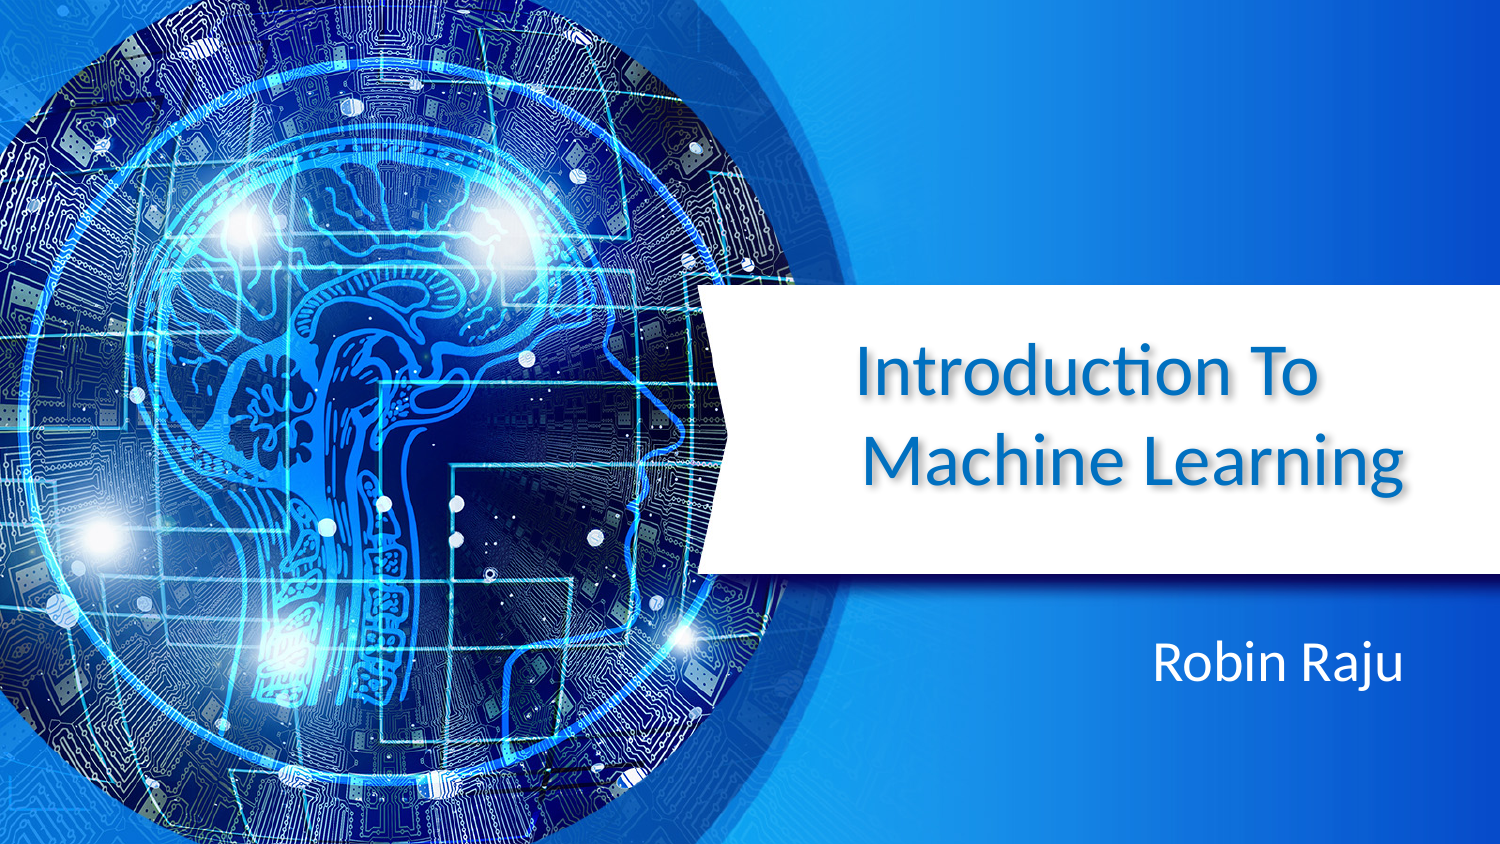

# Introduction To      Machine Learning
Robin Raju